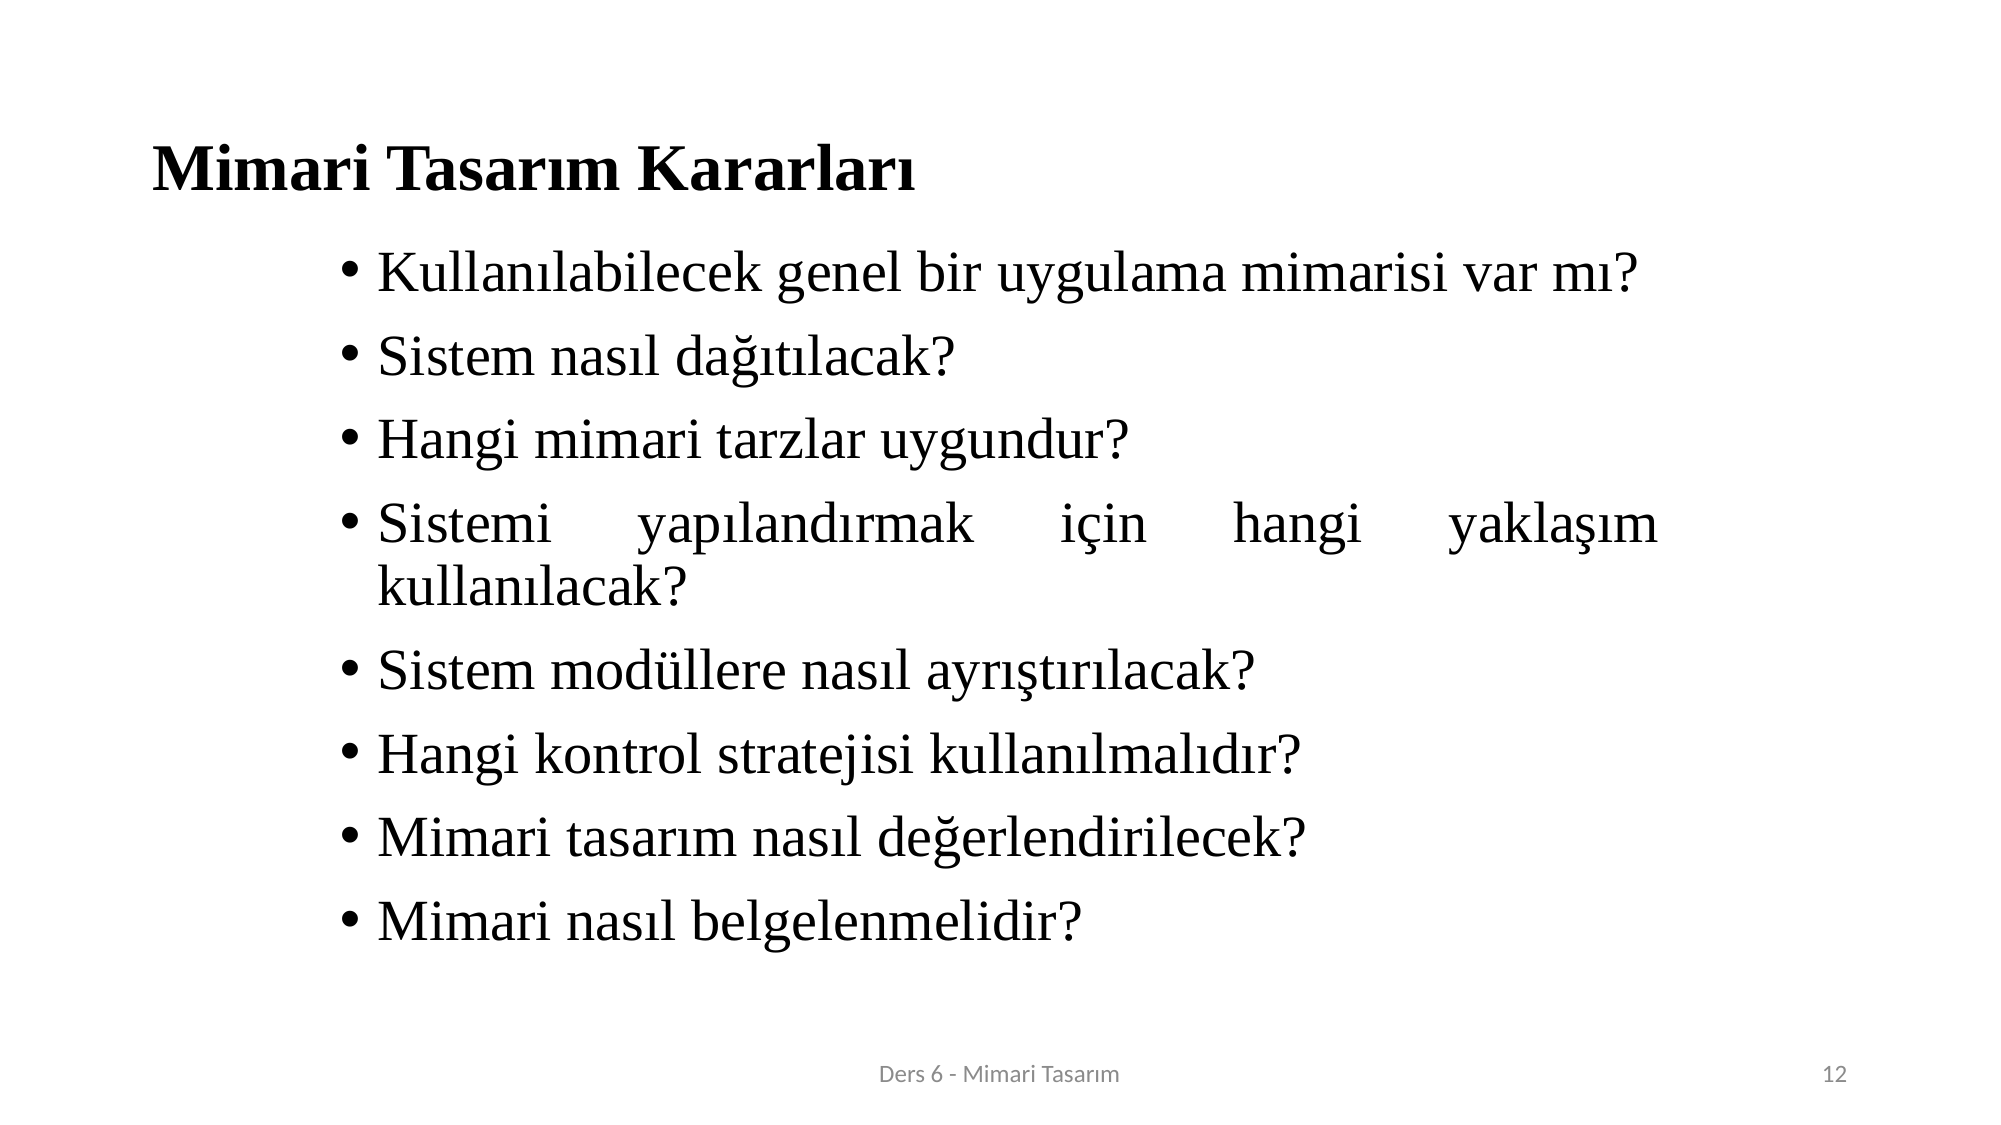

# Mimari Tasarım Kararları
Kullanılabilecek genel bir uygulama mimarisi var mı?
Sistem nasıl dağıtılacak?
Hangi mimari tarzlar uygundur?
Sistemi yapılandırmak için hangi yaklaşım kullanılacak?
Sistem modüllere nasıl ayrıştırılacak?
Hangi kontrol stratejisi kullanılmalıdır?
Mimari tasarım nasıl değerlendirilecek?
Mimari nasıl belgelenmelidir?
Ders 6 - Mimari Tasarım
12